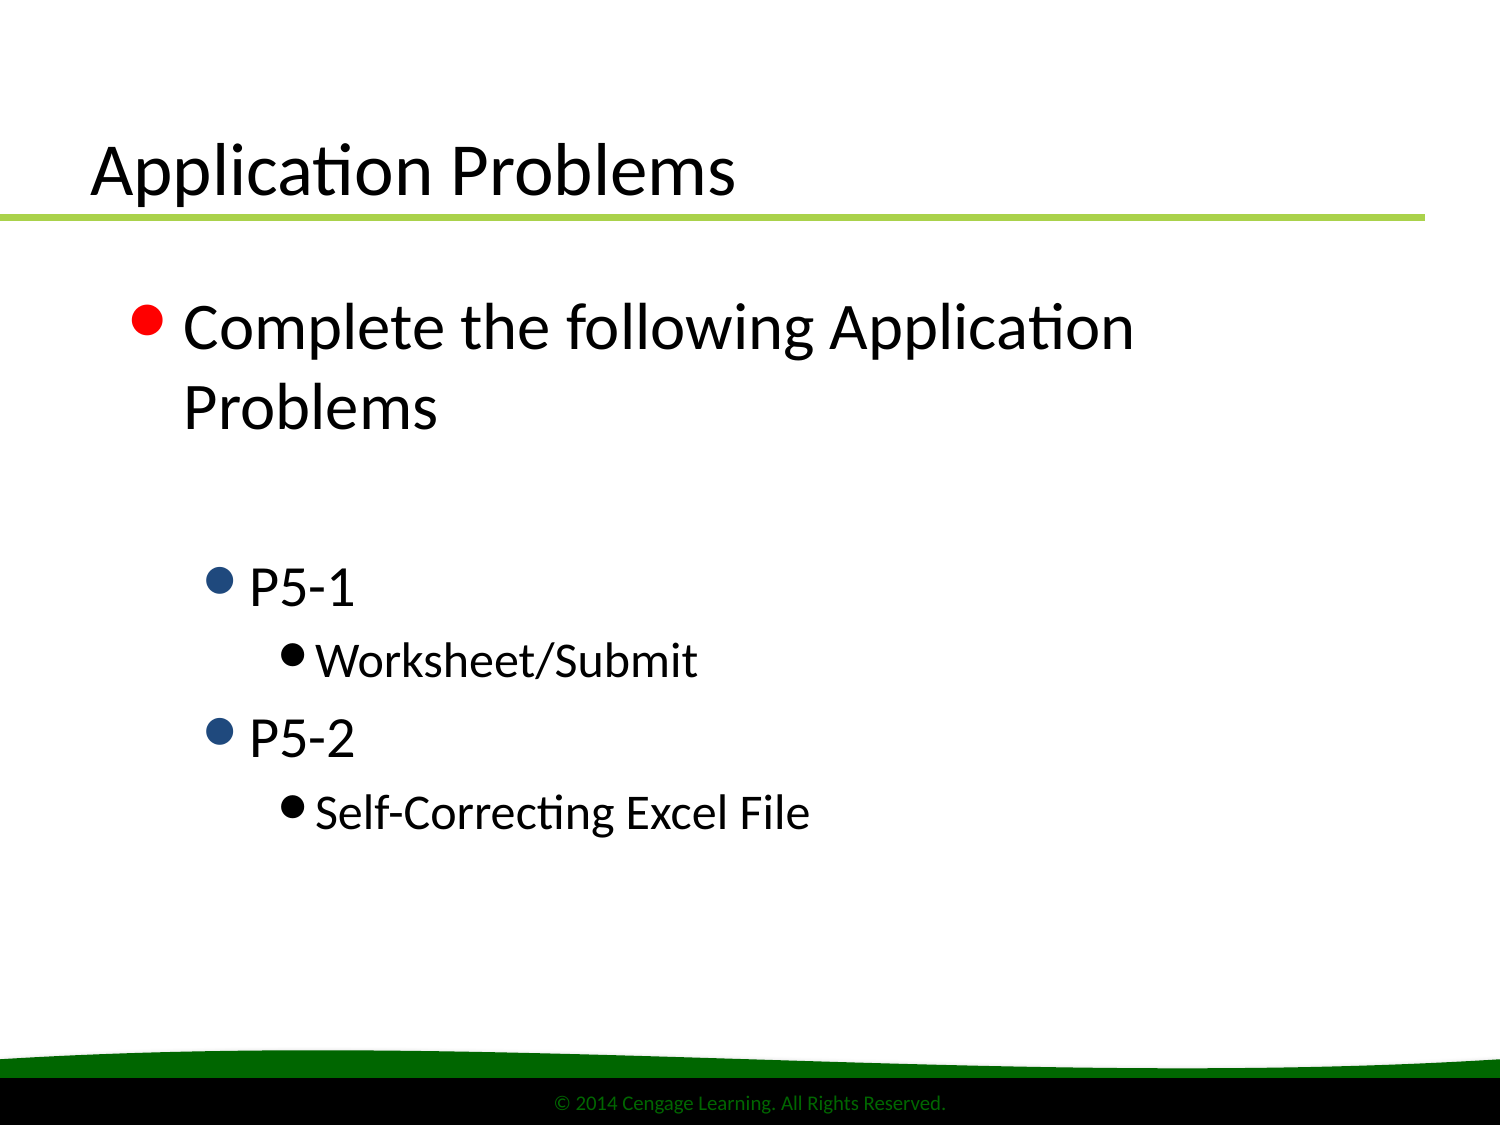

# Application Problems
Complete the following Application Problems

P5-1
Worksheet/Submit
P5-2
Self-Correcting Excel File